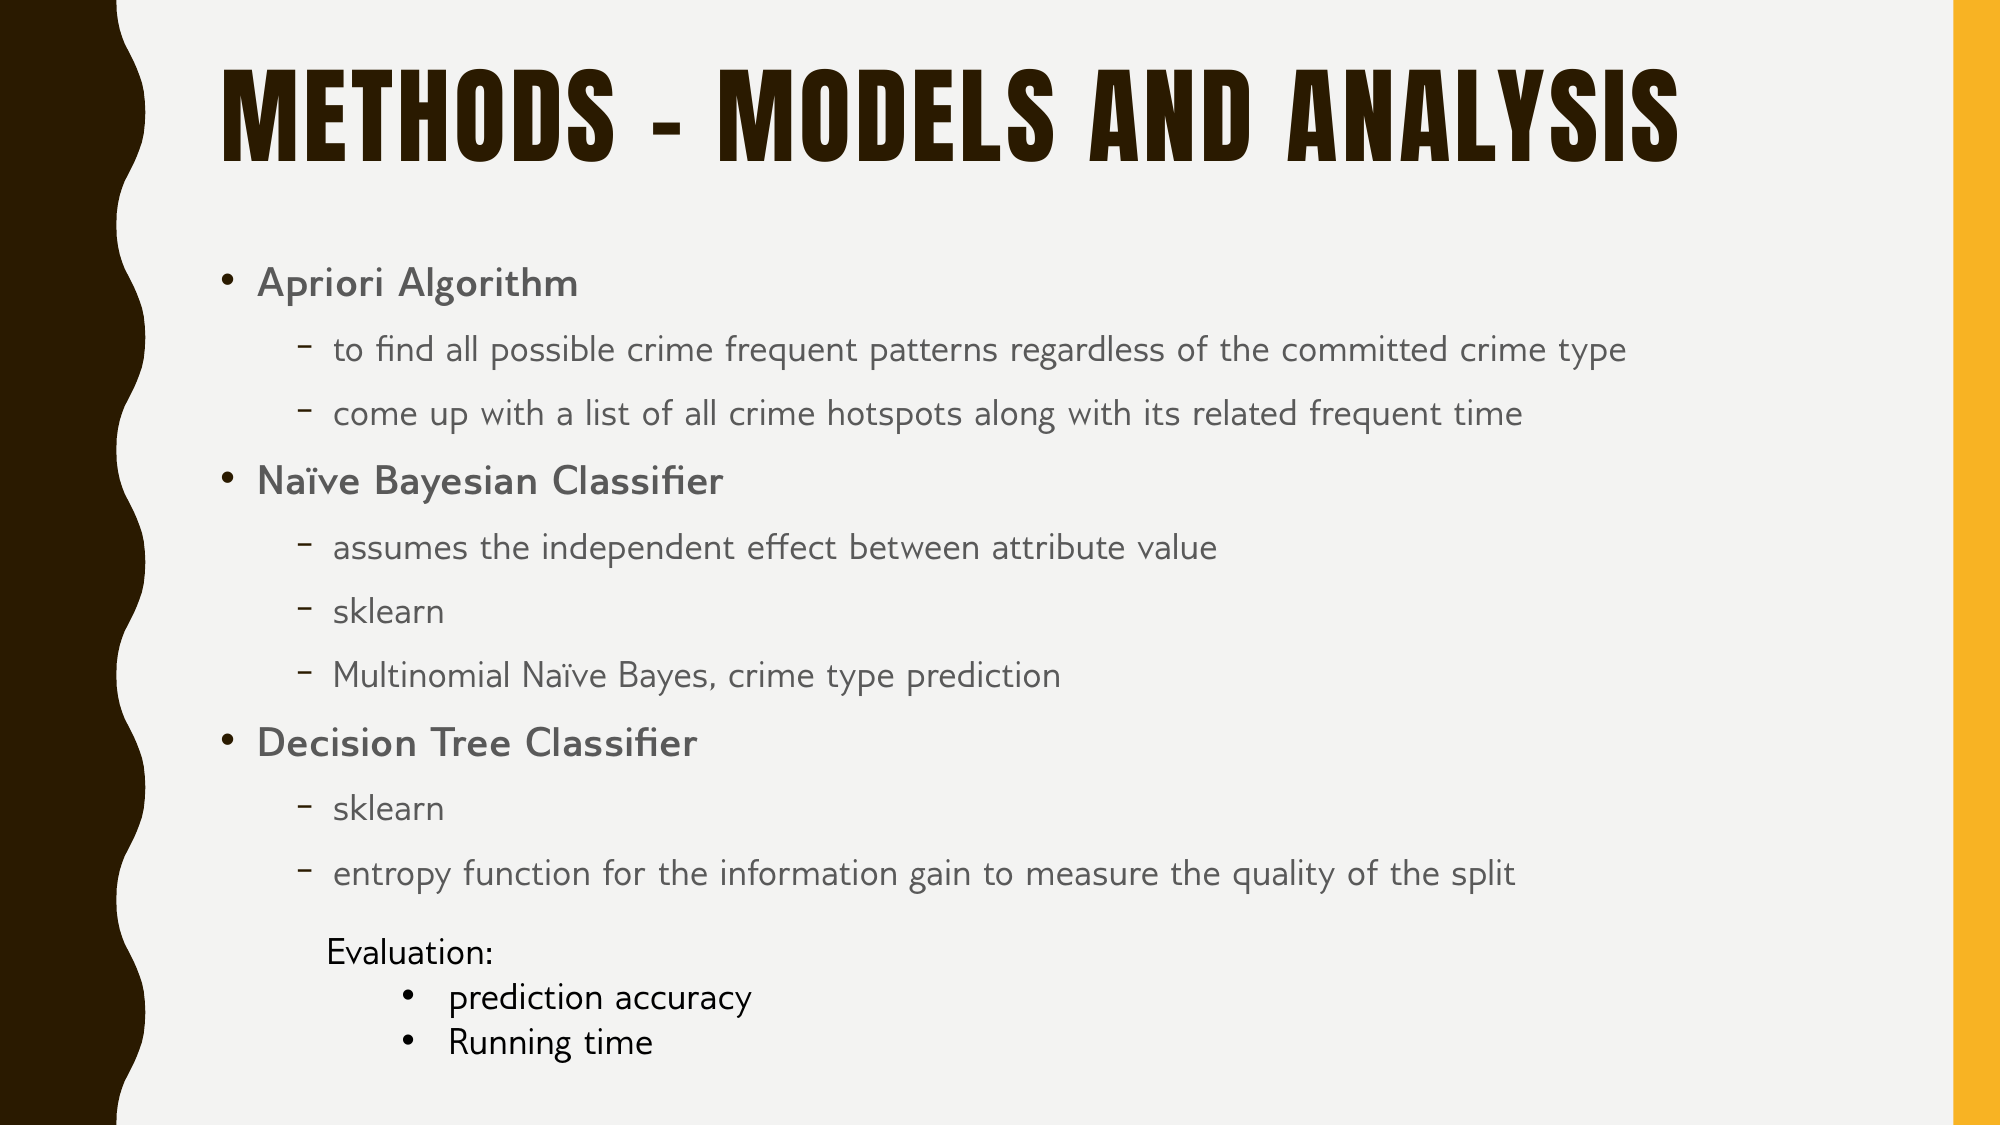

# Methods – models and analysis
Apriori Algorithm
to find all possible crime frequent patterns regardless of the committed crime type
come up with a list of all crime hotspots along with its related frequent time
Naïve Bayesian Classifier
assumes the independent effect between attribute value
sklearn
Multinomial Naïve Bayes, crime type prediction
Decision Tree Classifier
sklearn
entropy function for the information gain to measure the quality of the split

Evaluation:
prediction accuracy
Running time